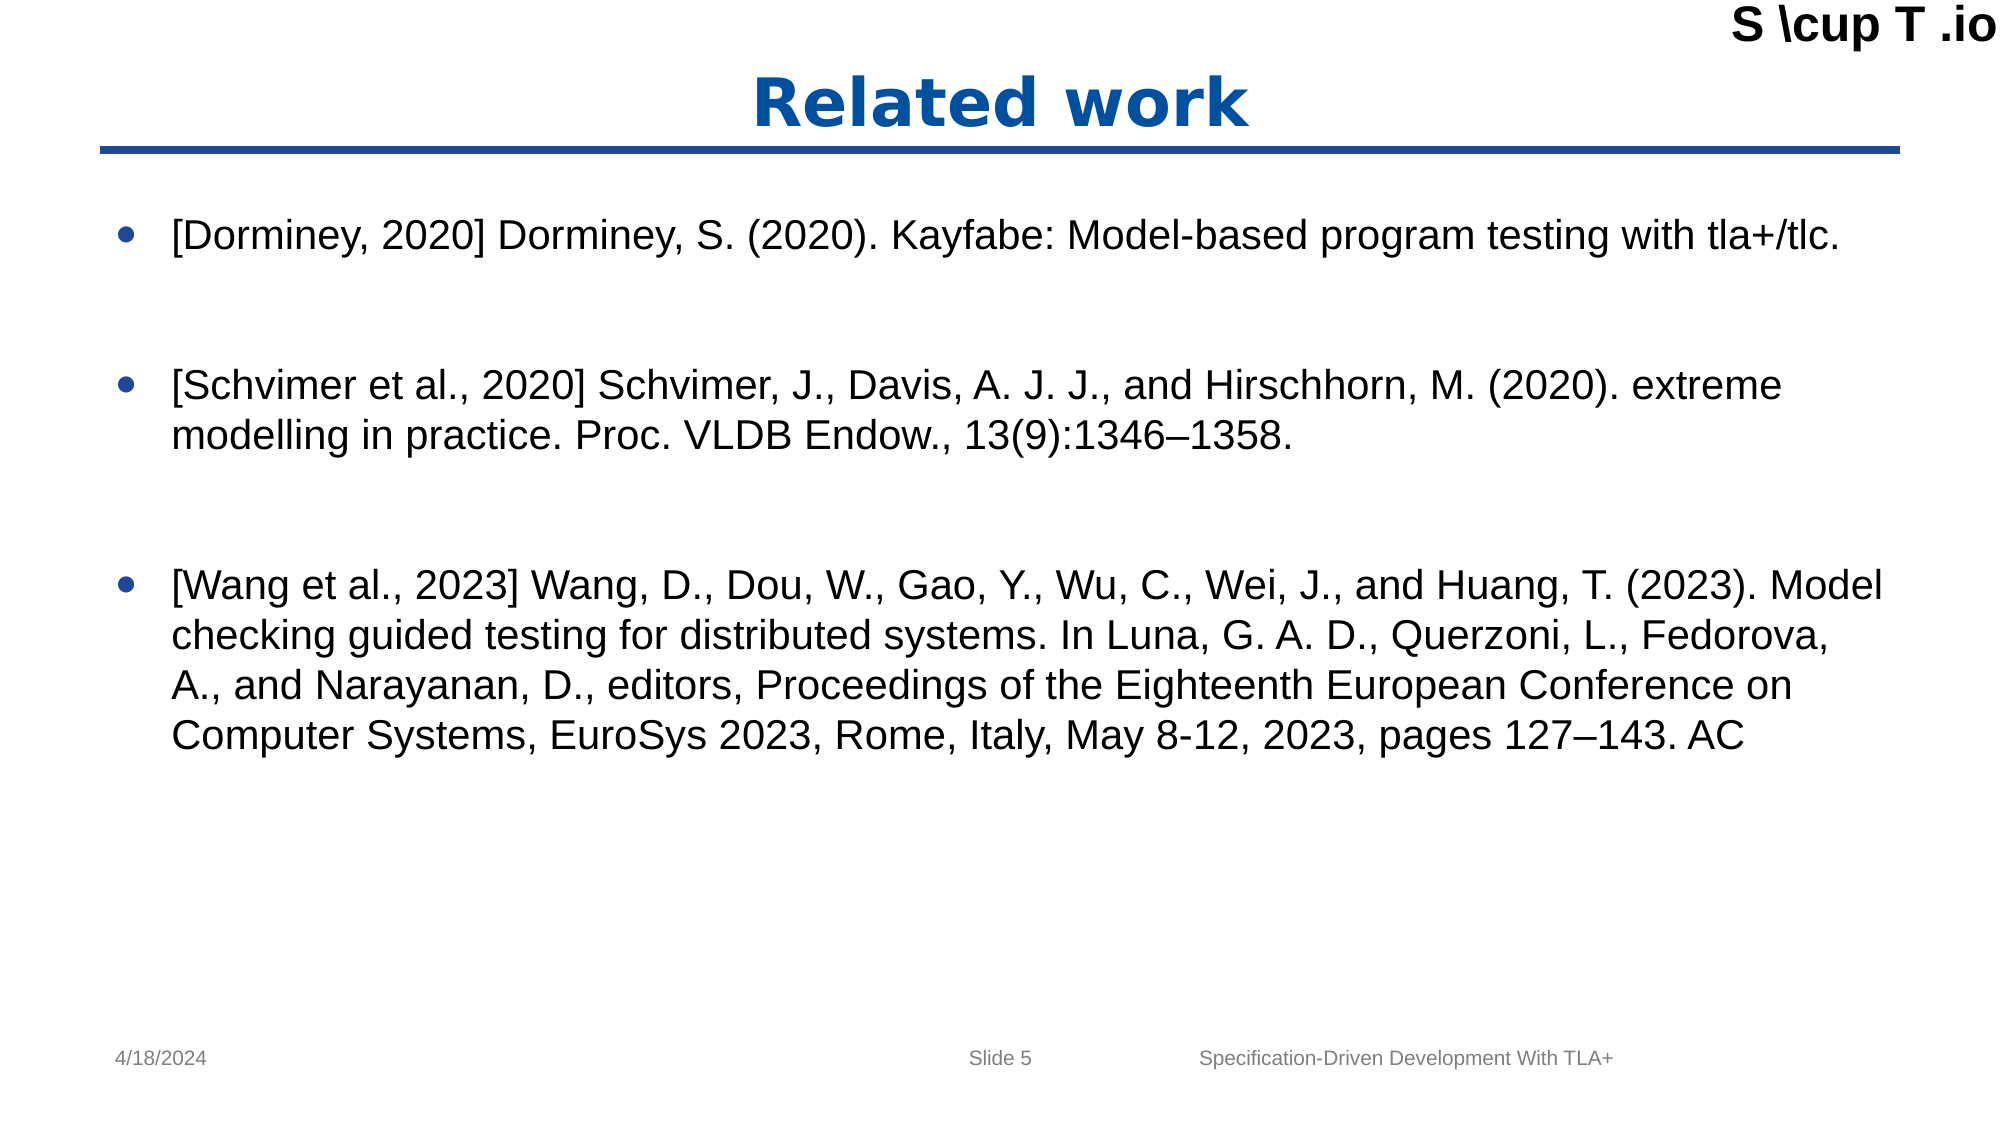

# Related work
[Dorminey, 2020] Dorminey, S. (2020). Kayfabe: Model-based program testing with tla+/tlc.

[Schvimer et al., 2020] Schvimer, J., Davis, A. J. J., and Hirschhorn, M. (2020). extreme modelling in practice. Proc. VLDB Endow., 13(9):1346–1358.

[Wang et al., 2023] Wang, D., Dou, W., Gao, Y., Wu, C., Wei, J., and Huang, T. (2023). Model checking guided testing for distributed systems. In Luna, G. A. D., Querzoni, L., Fedorova, A., and Narayanan, D., editors, Proceedings of the Eighteenth European Conference on Computer Systems, EuroSys 2023, Rome, Italy, May 8-12, 2023, pages 127–143. AC

Slide 5
Specification-Driven Development With TLA+
4/18/2024